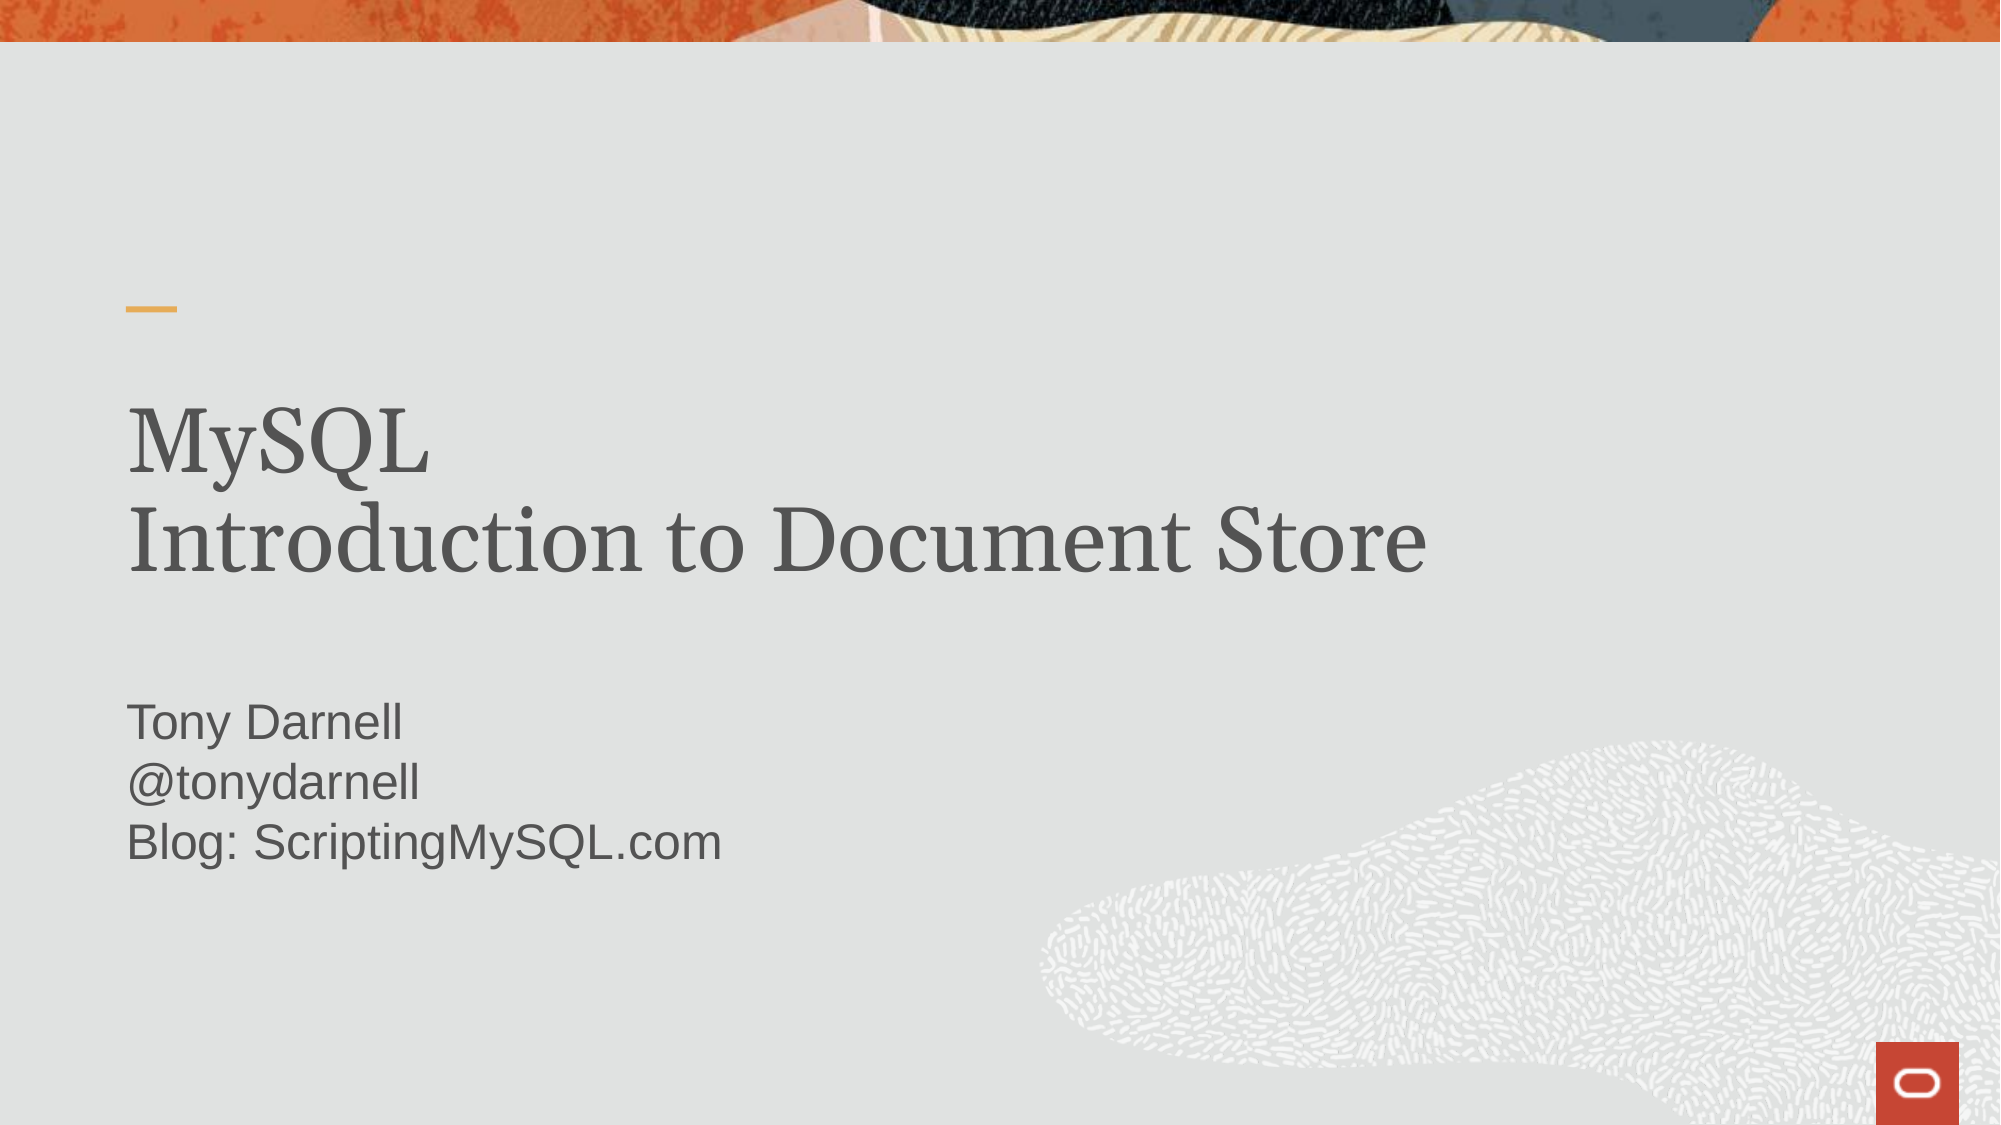

#
MySQL
Introduction to Document Store

Tony Darnell
@tonydarnell
Blog: ScriptingMySQL.com
1